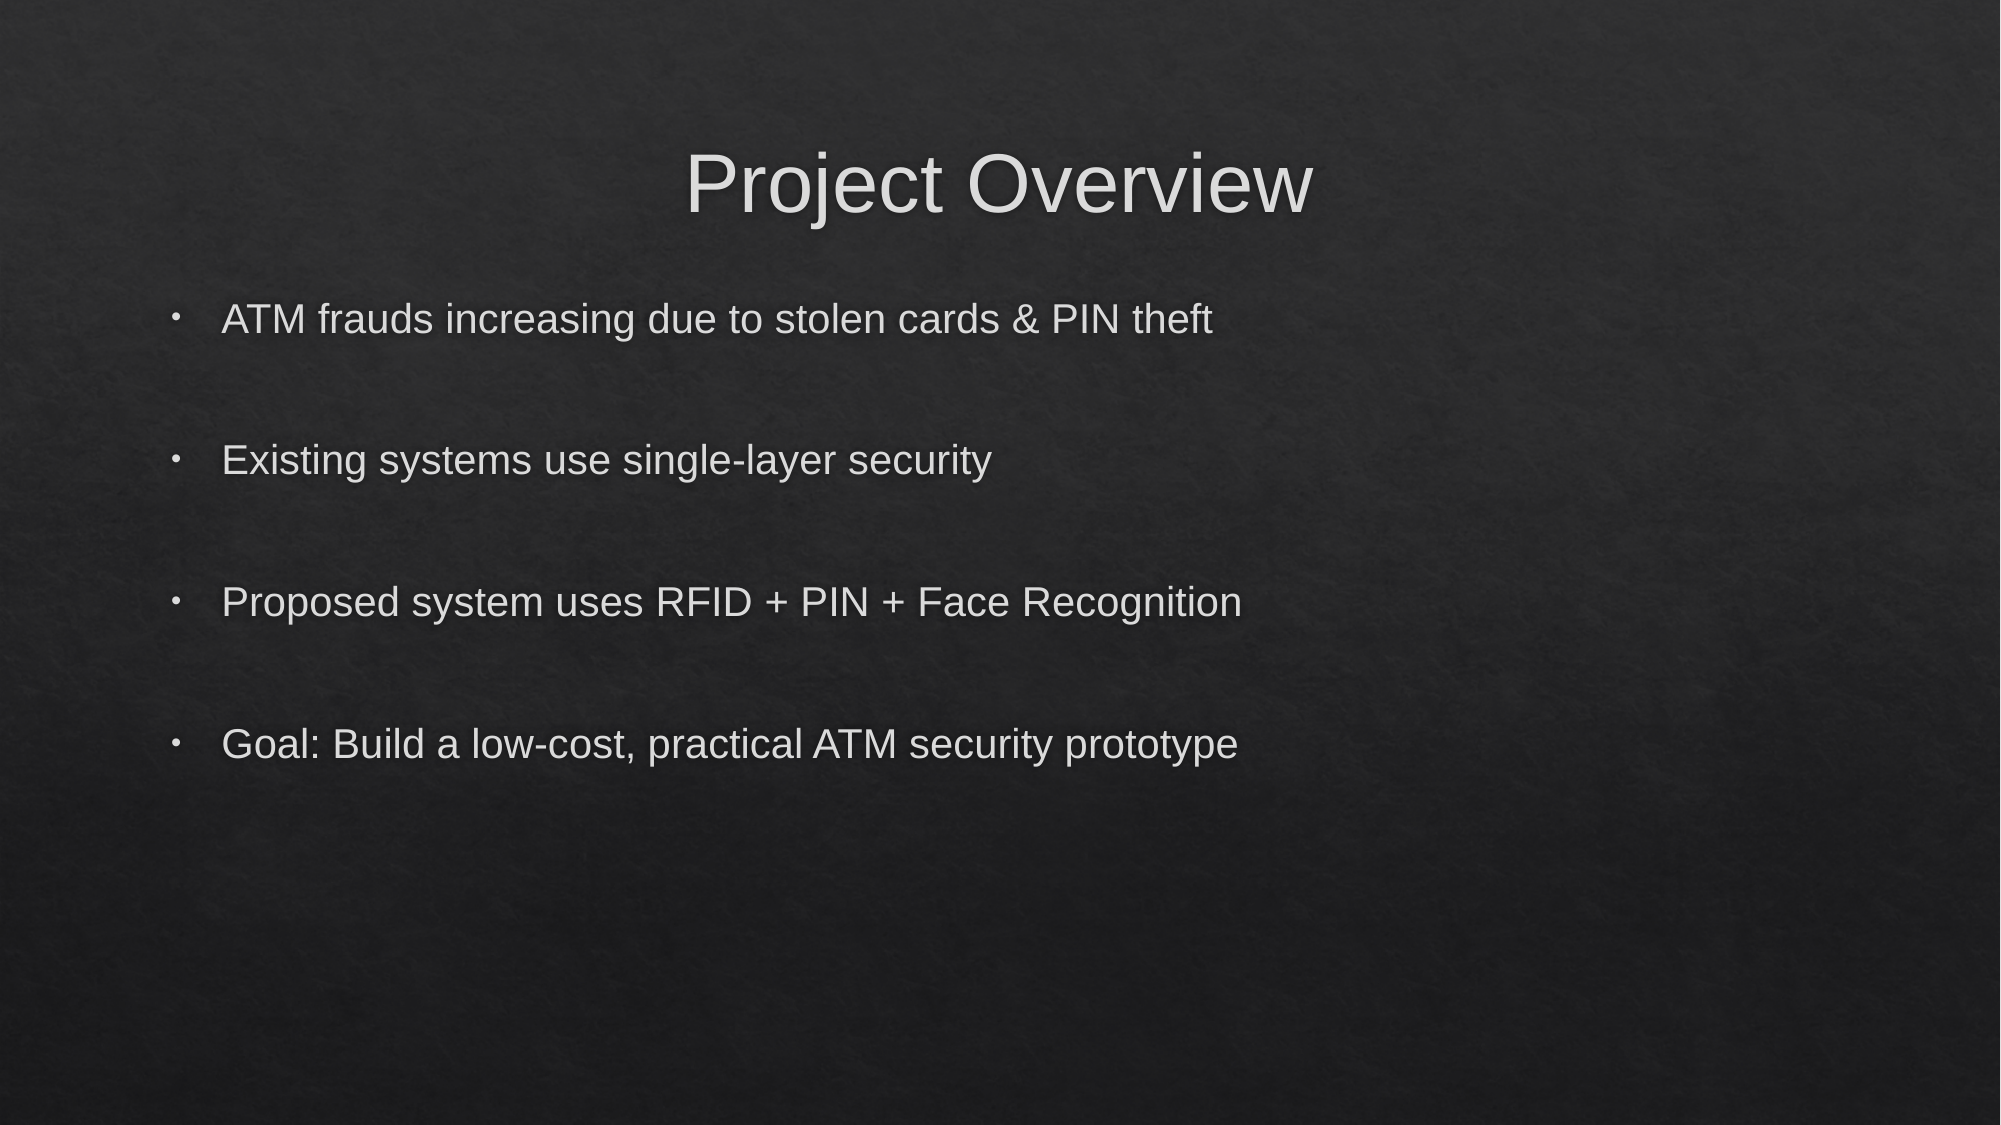

# Project Overview
ATM frauds increasing due to stolen cards & PIN theft

Existing systems use single-layer security

Proposed system uses RFID + PIN + Face Recognition

Goal: Build a low-cost, practical ATM security prototype